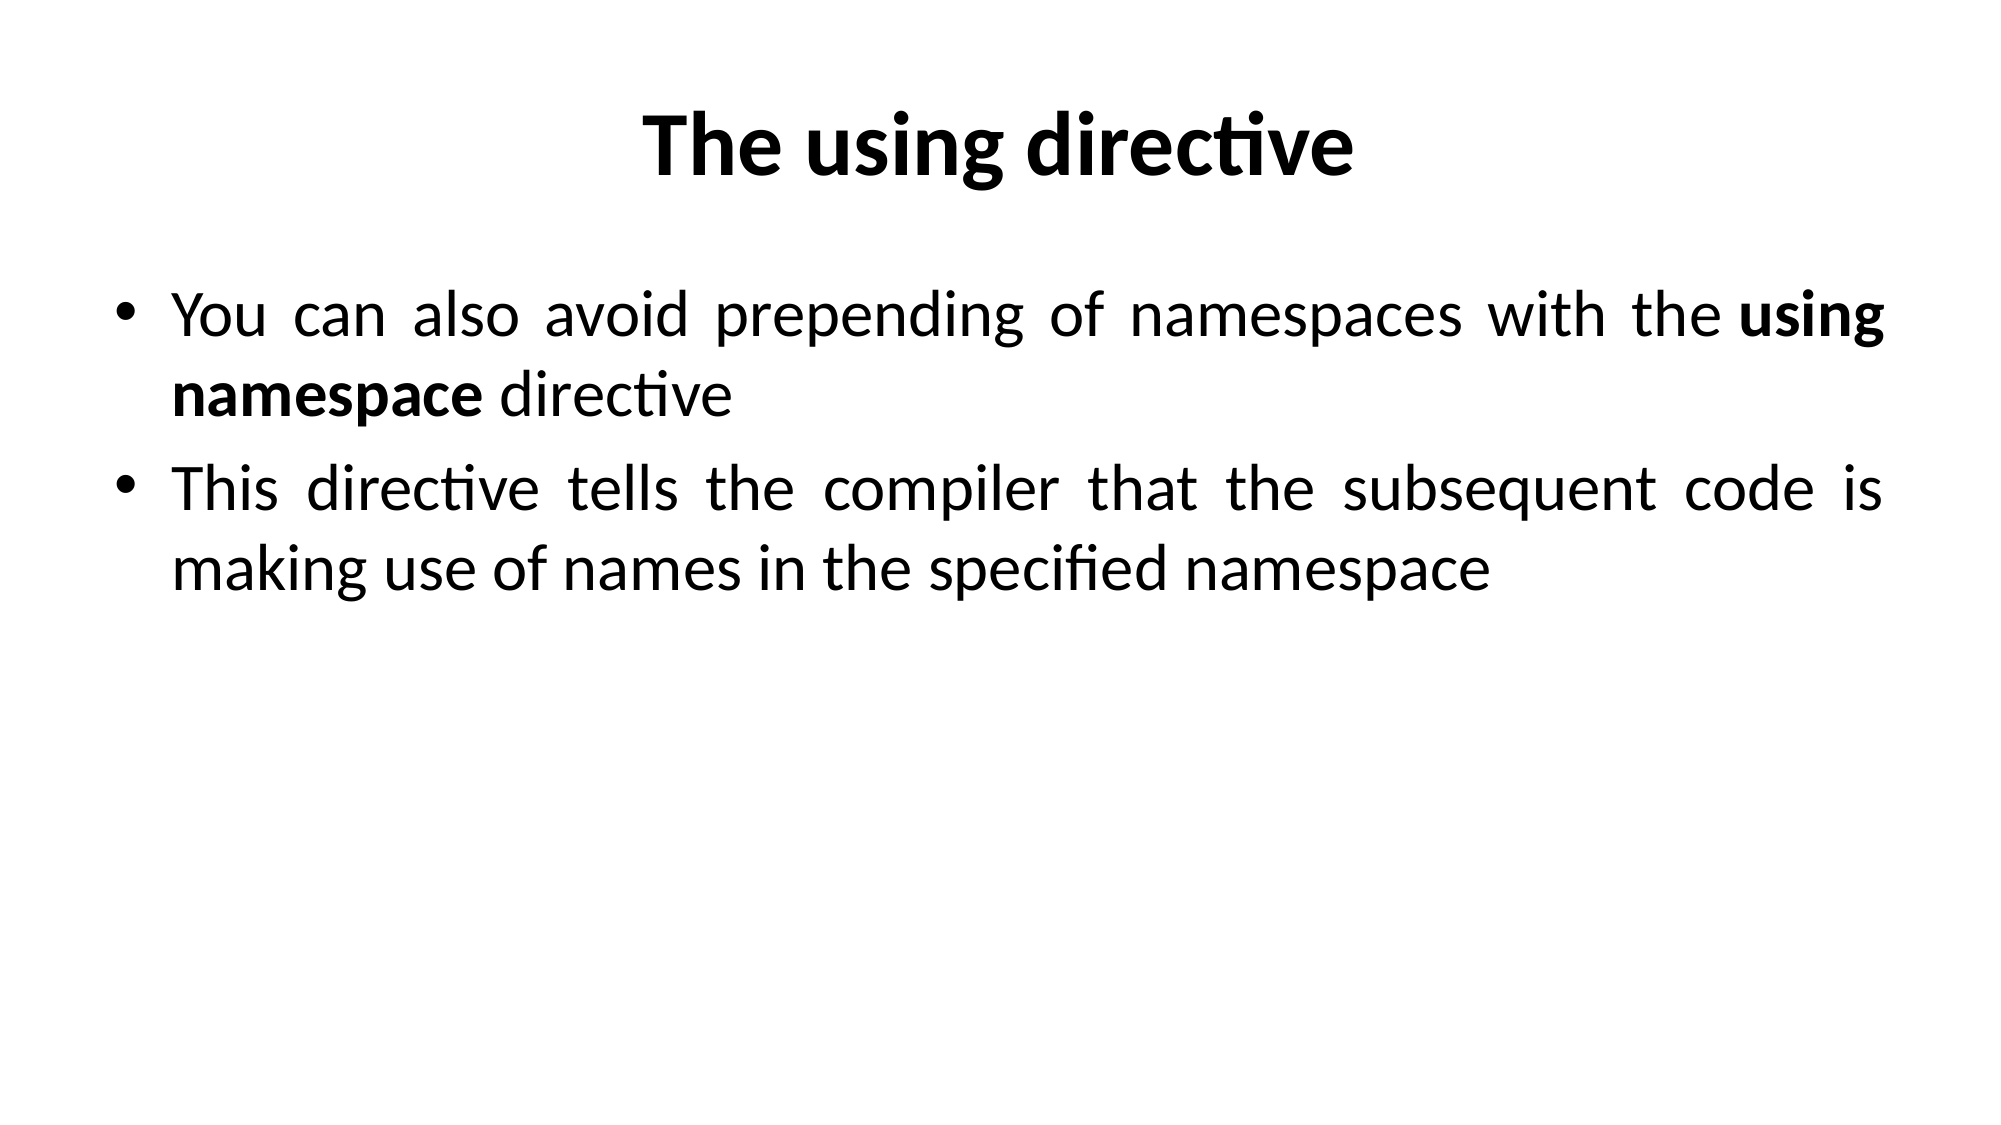

# The using directive
You can also avoid prepending of namespaces with the using namespace directive
This directive tells the compiler that the subsequent code is making use of names in the specified namespace